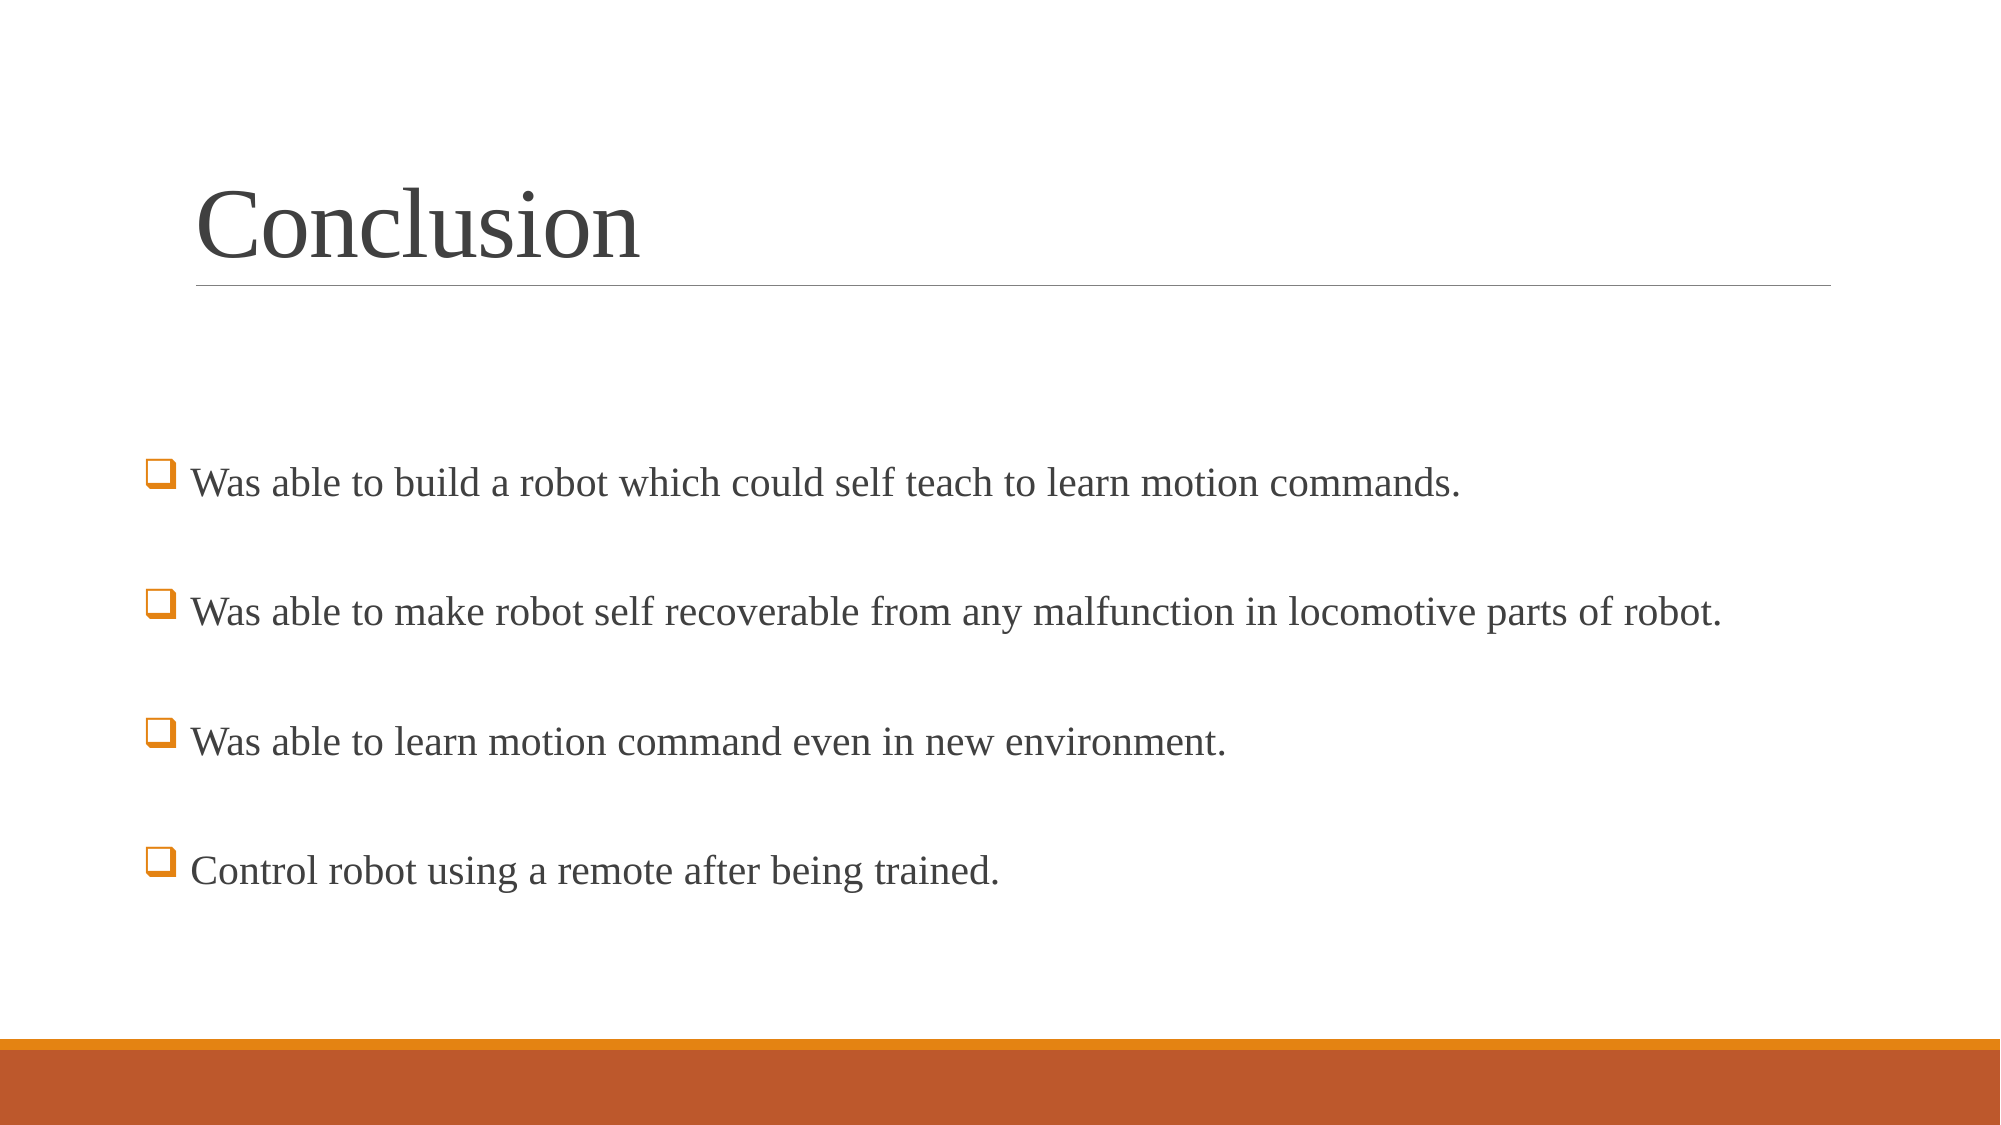

# Conclusion
 Was able to build a robot which could self teach to learn motion commands.
 Was able to make robot self recoverable from any malfunction in locomotive parts of robot.
 Was able to learn motion command even in new environment.
 Control robot using a remote after being trained.